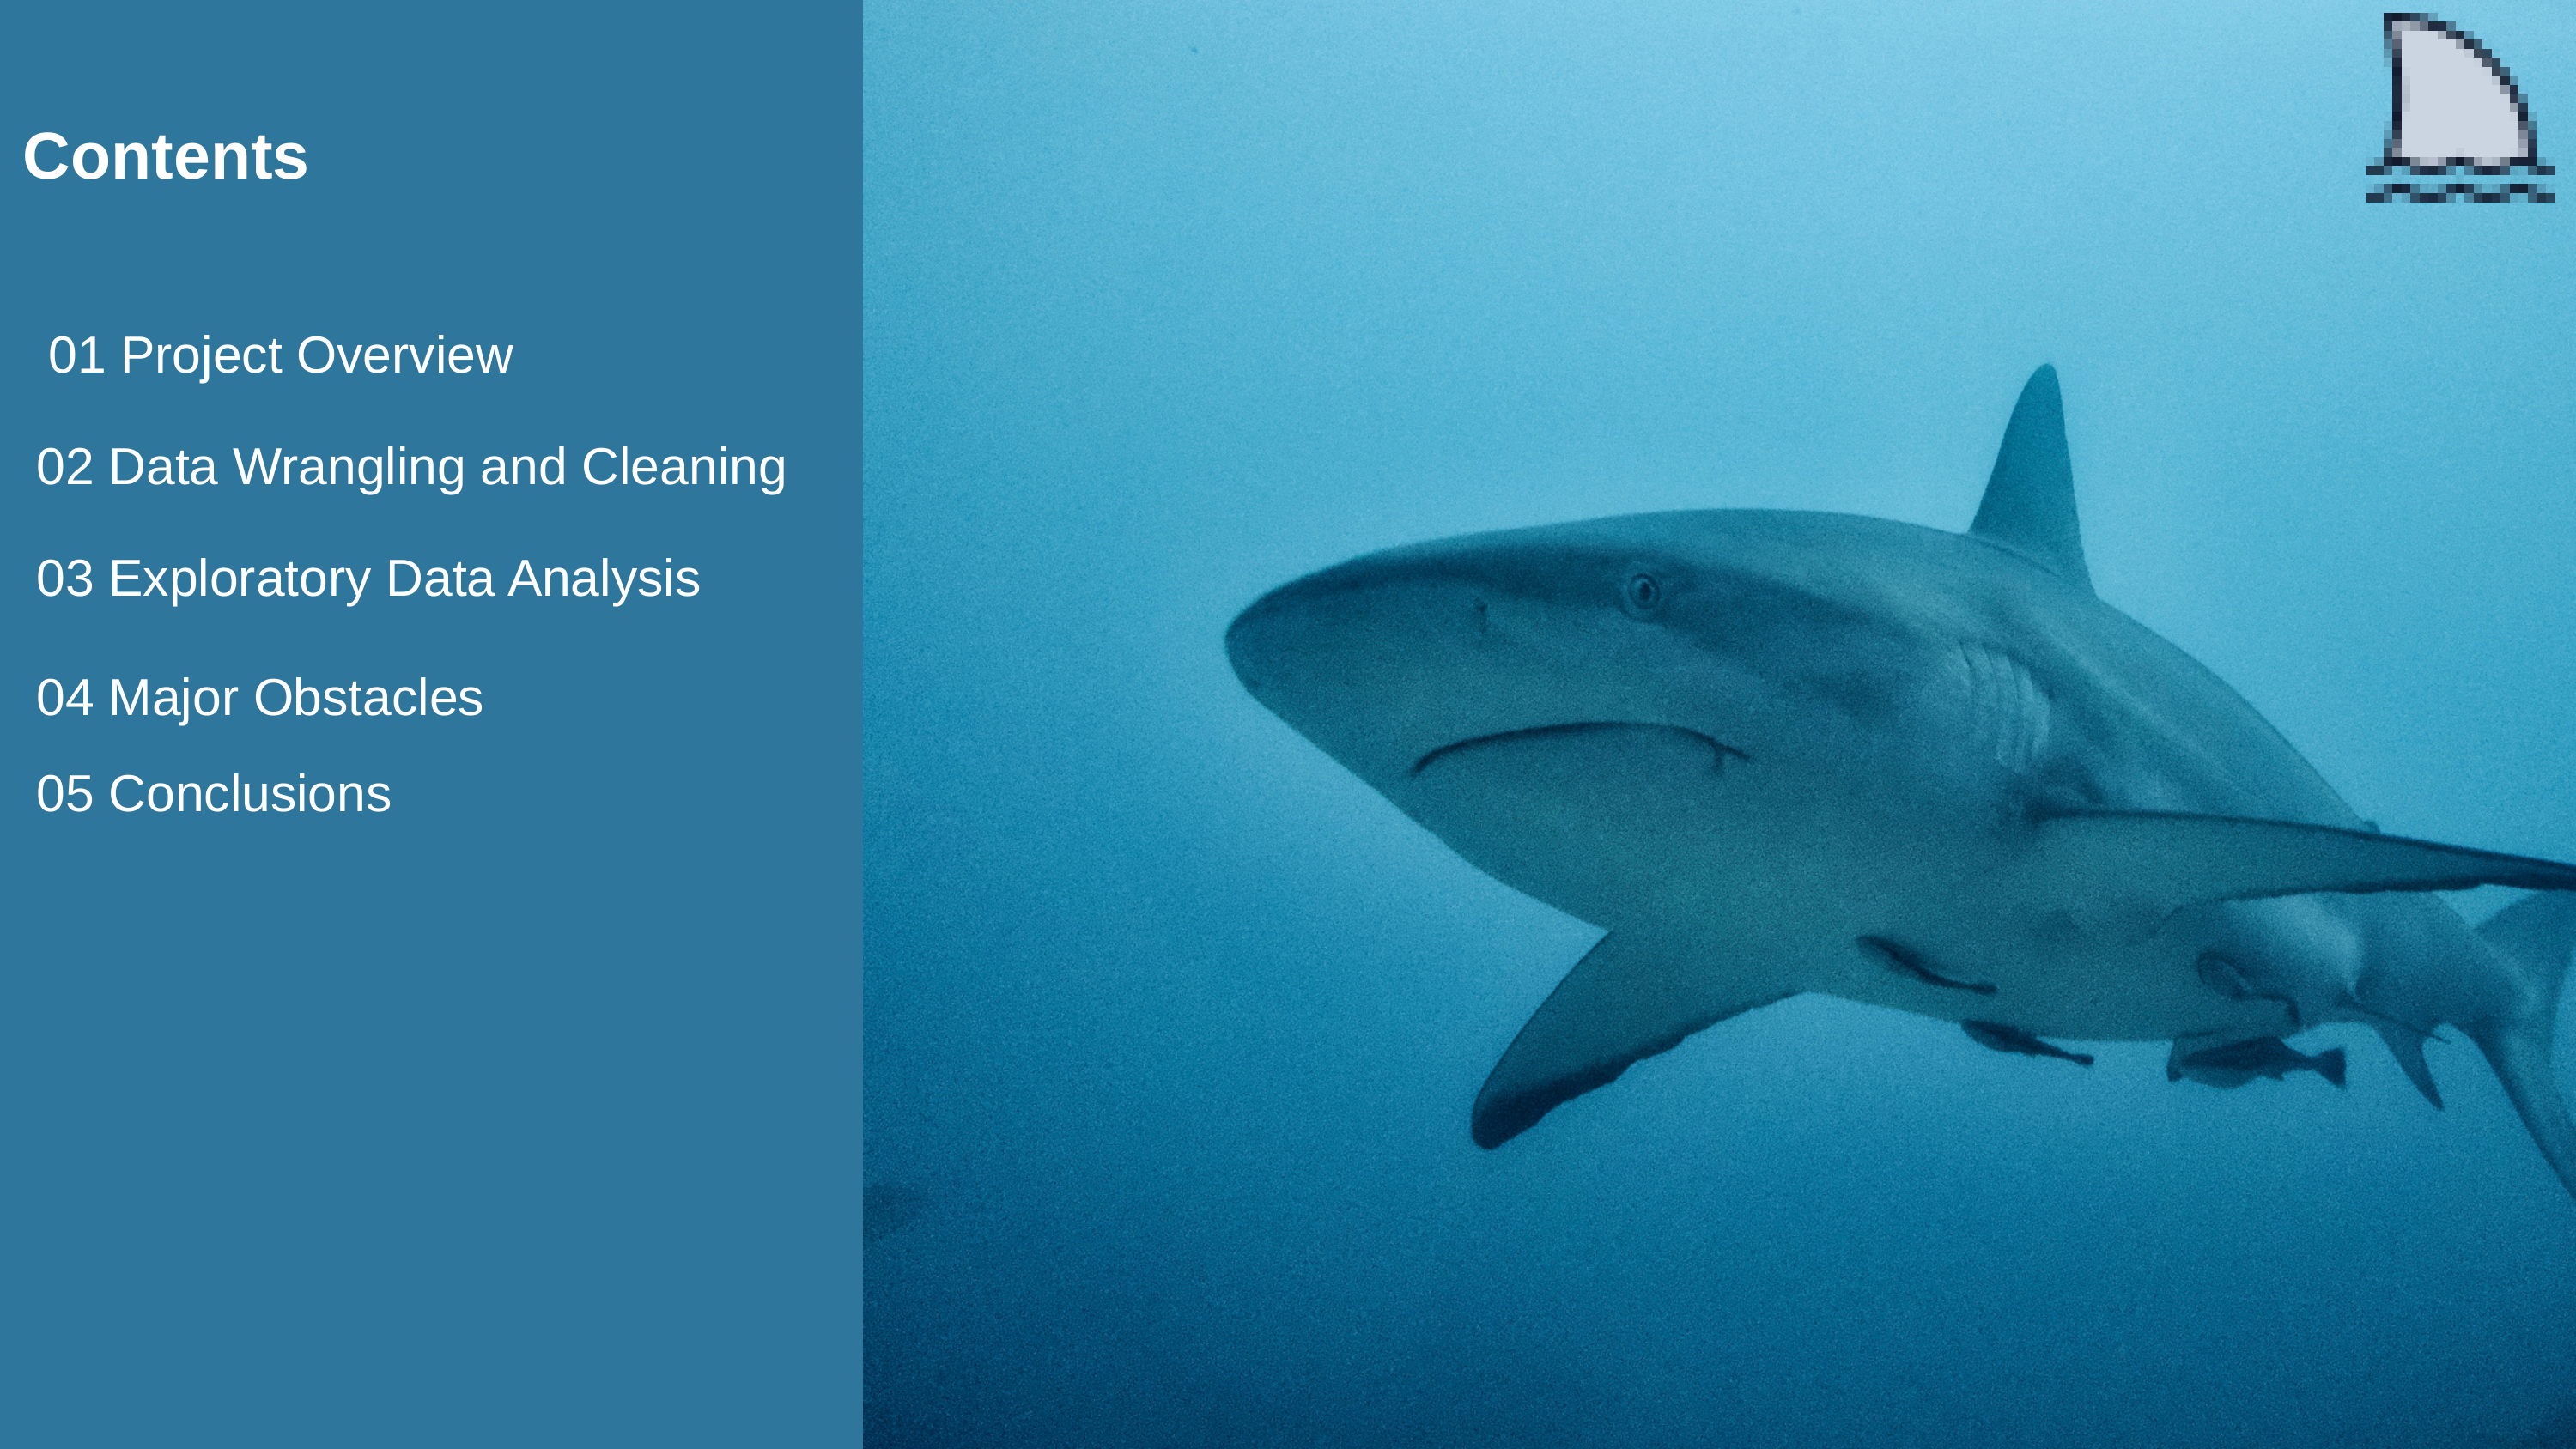

Contents
01 Project Overview
02 Data Wrangling and Cleaning
03 Exploratory Data Analysis
04 Major Obstacles
05 Conclusions